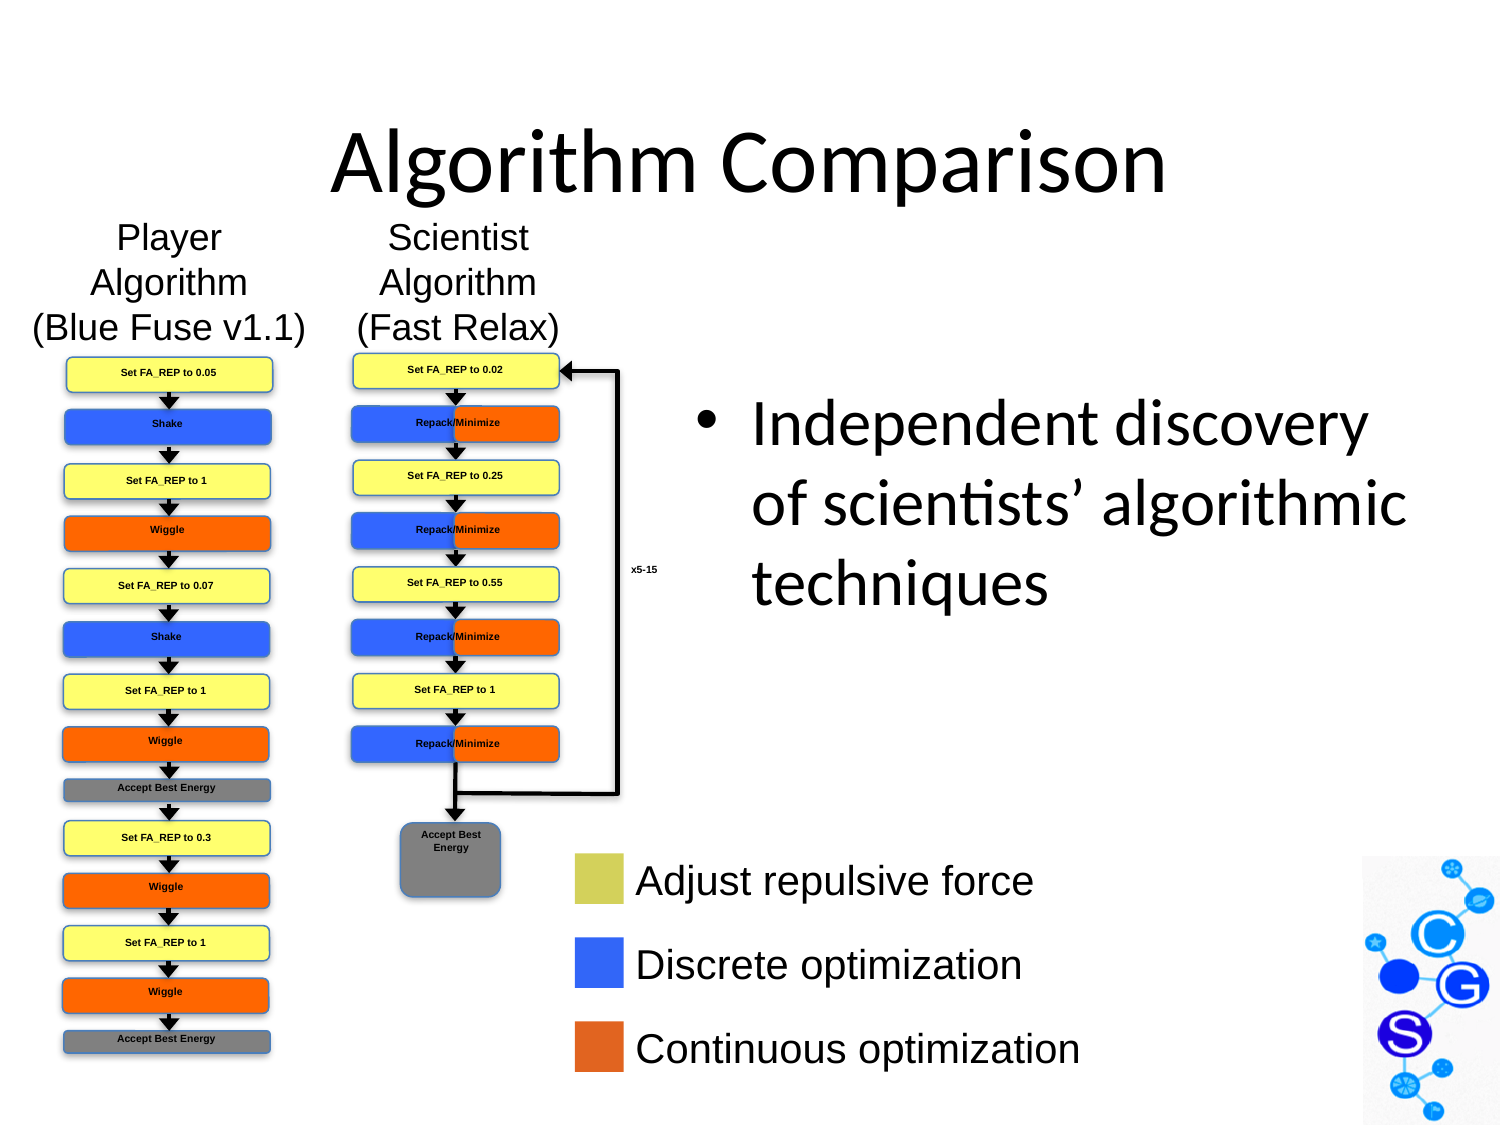

# Algorithm Comparison
Player
Algorithm
(Blue Fuse v1.1)
Scientist
Algorithm
(Fast Relax)

Set FA_REP to 0.02

Repack/Minimize

Set FA_REP to 0.25

Repack/Minimize
x5-15

Set FA_REP to 0.55

Repack/Minimize

Set FA_REP to 1

Repack/Minimize
Accept Best Energy

Set FA_REP to 0.05

Shake

Set FA_REP to 1
Wiggle

Set FA_REP to 0.07

Shake

Set FA_REP to 1
Wiggle

Accept Best Energy

Set FA_REP to 0.3
Wiggle

Set FA_REP to 1
Wiggle

Accept Best Energy

Independent discovery of scientists’ algorithmic techniques

Adjust repulsive force

Discrete optimization

Continuous optimization